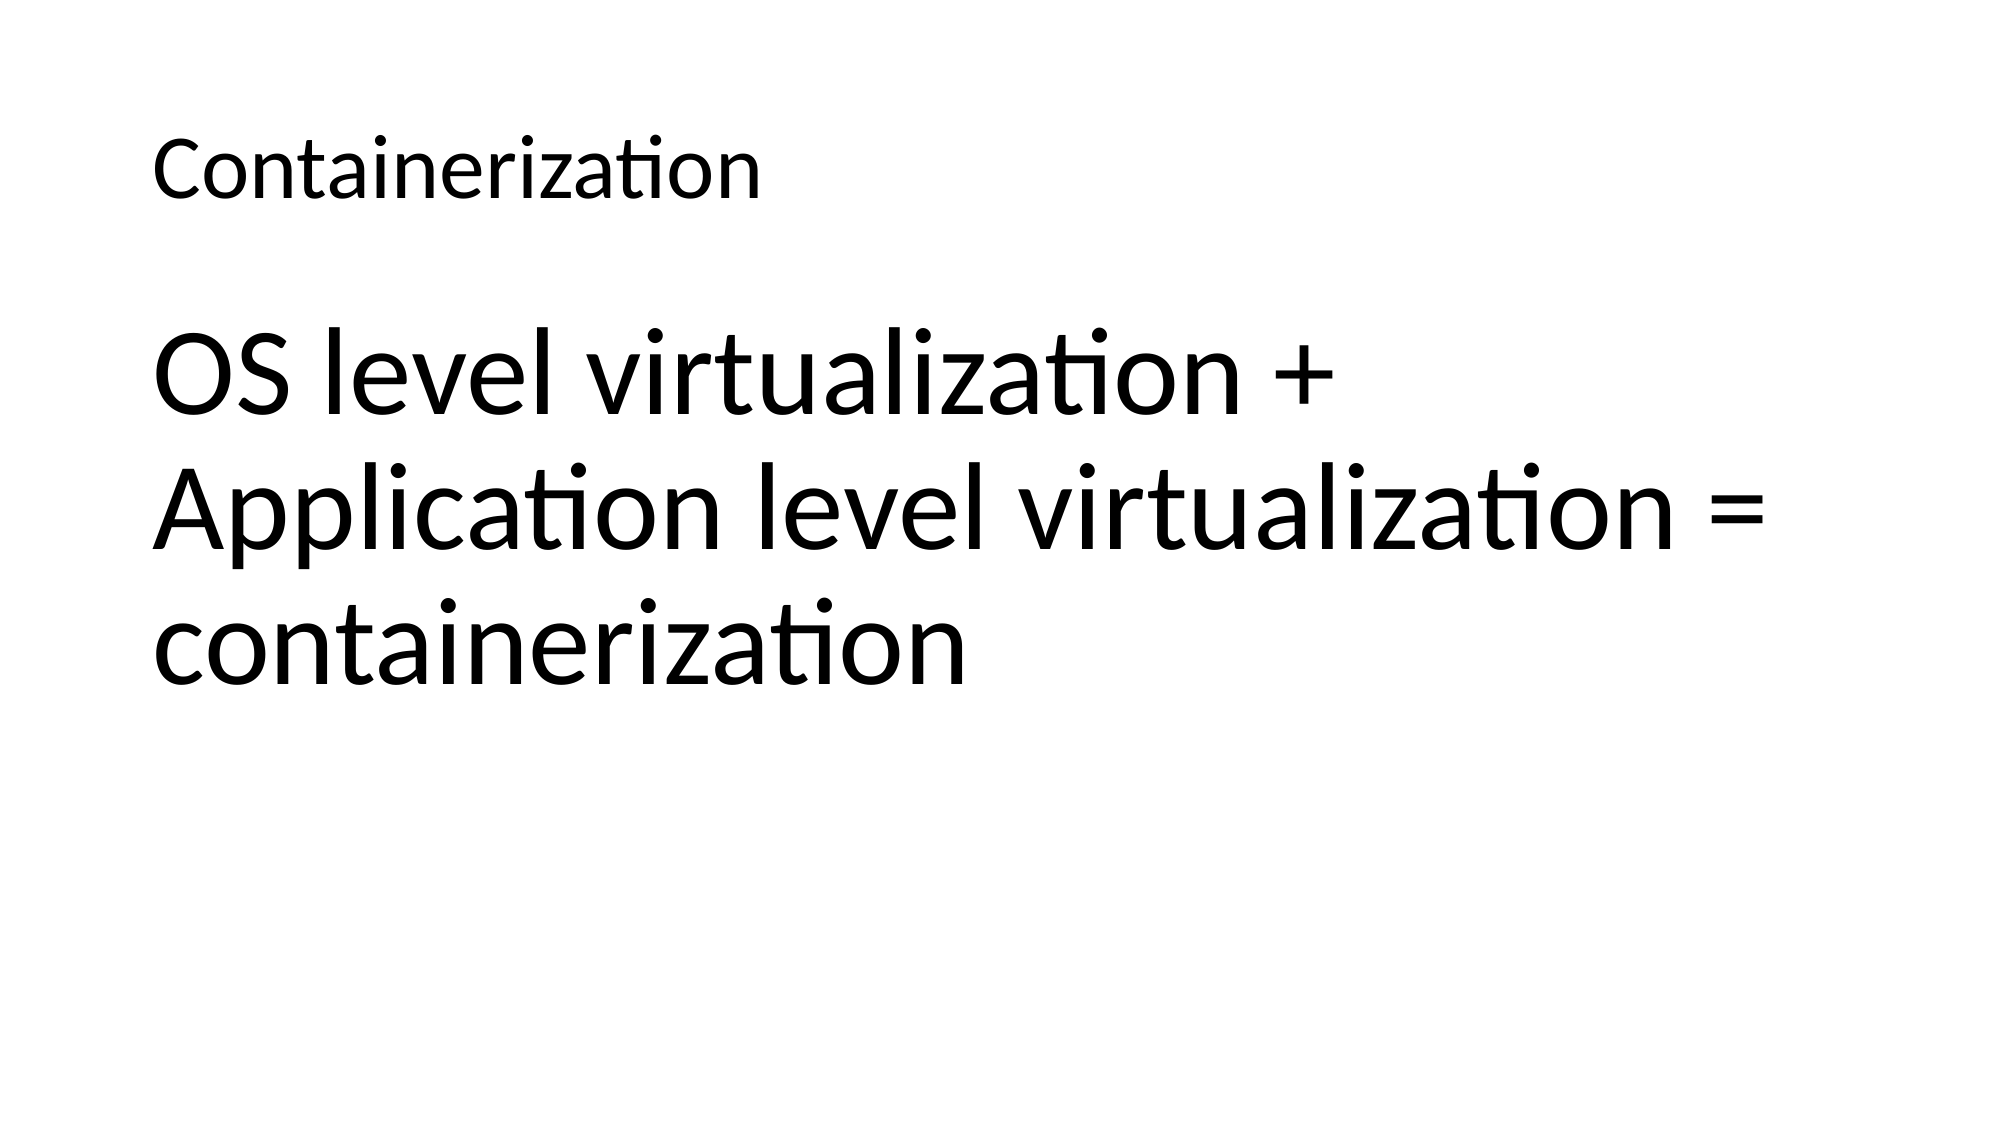

# Containerization
OS level virtualization + Application level virtualization = containerization